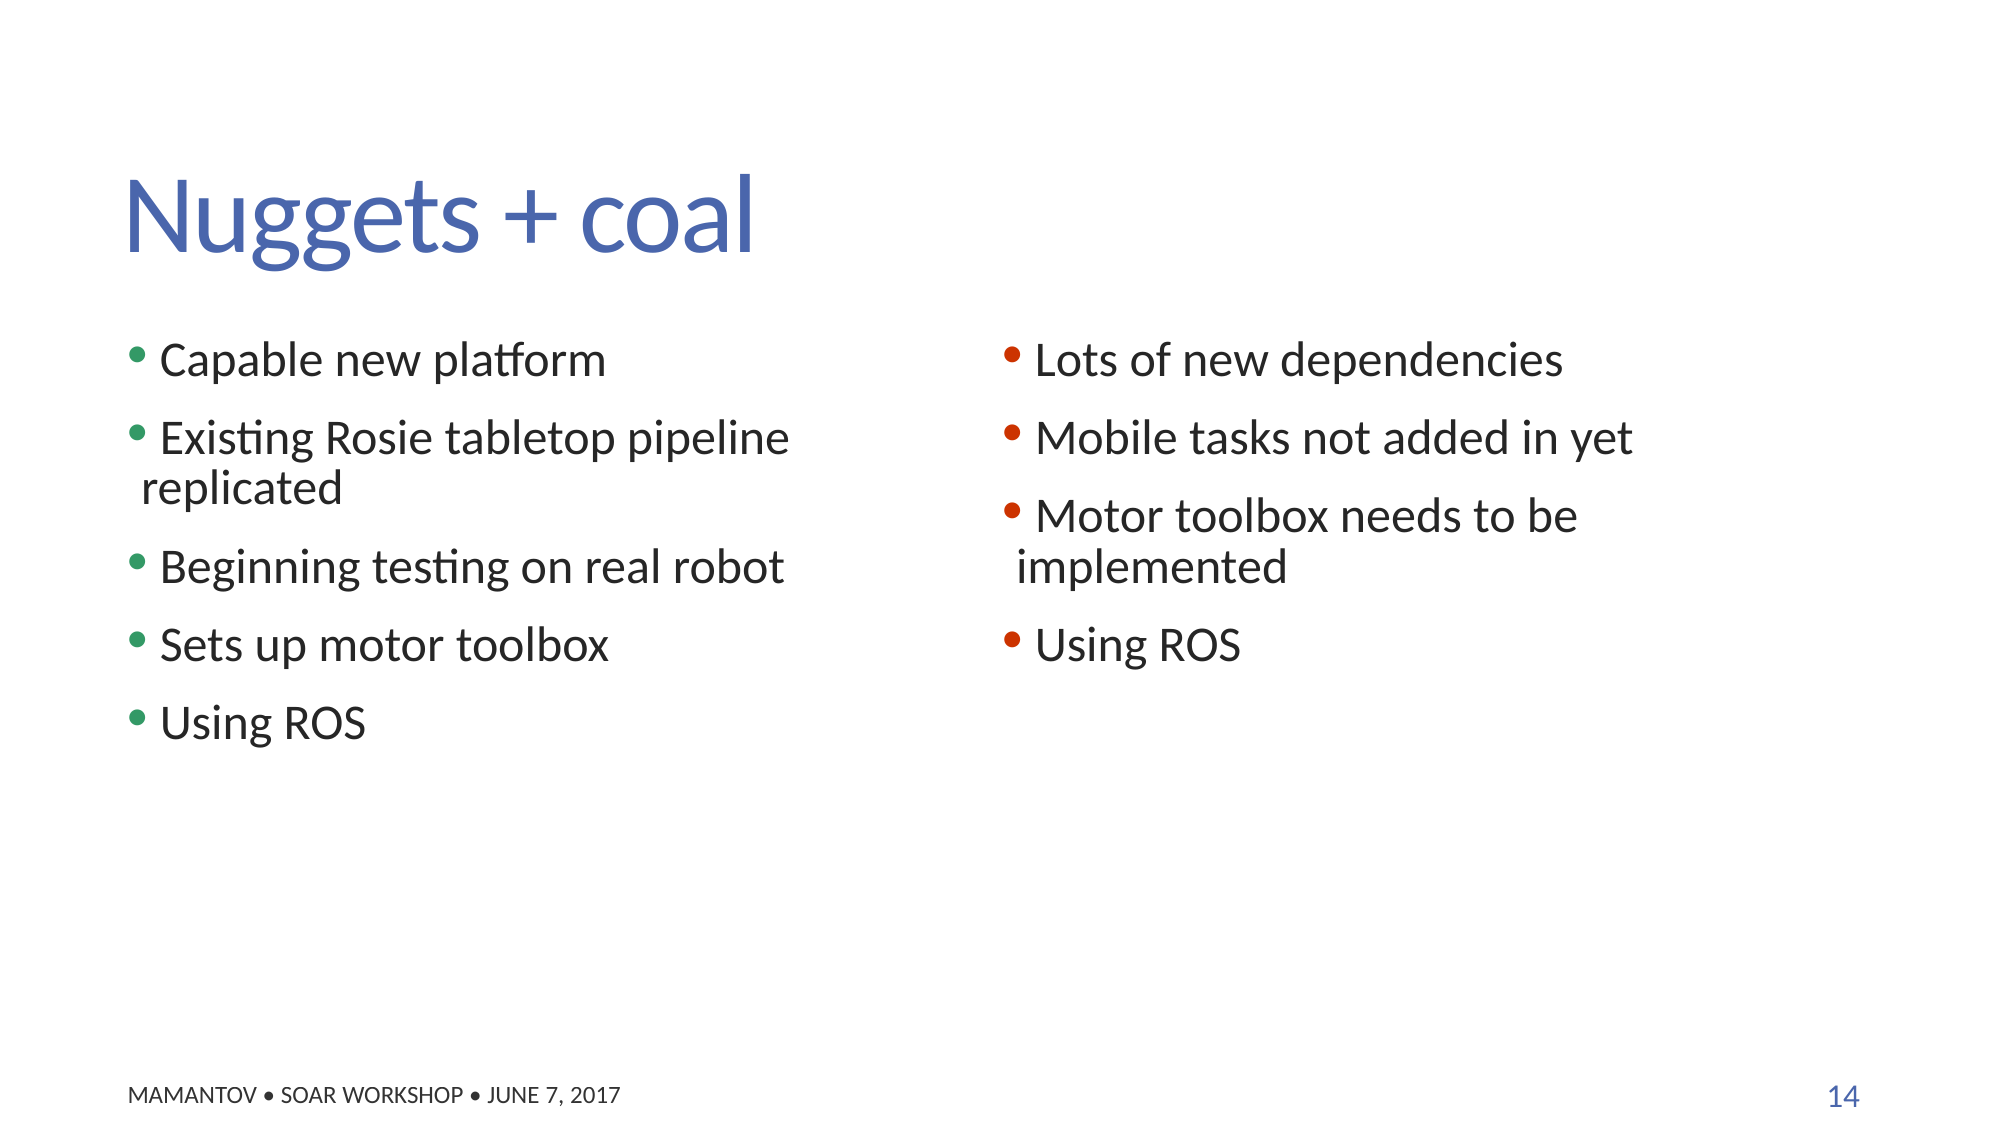

# Nuggets + coal
 Capable new platform
 Existing Rosie tabletop pipeline replicated
 Beginning testing on real robot
 Sets up motor toolbox
 Using ROS
 Lots of new dependencies
 Mobile tasks not added in yet
 Motor toolbox needs to be implemented
 Using ROS
Mamantov • Soar Workshop • June 7, 2017